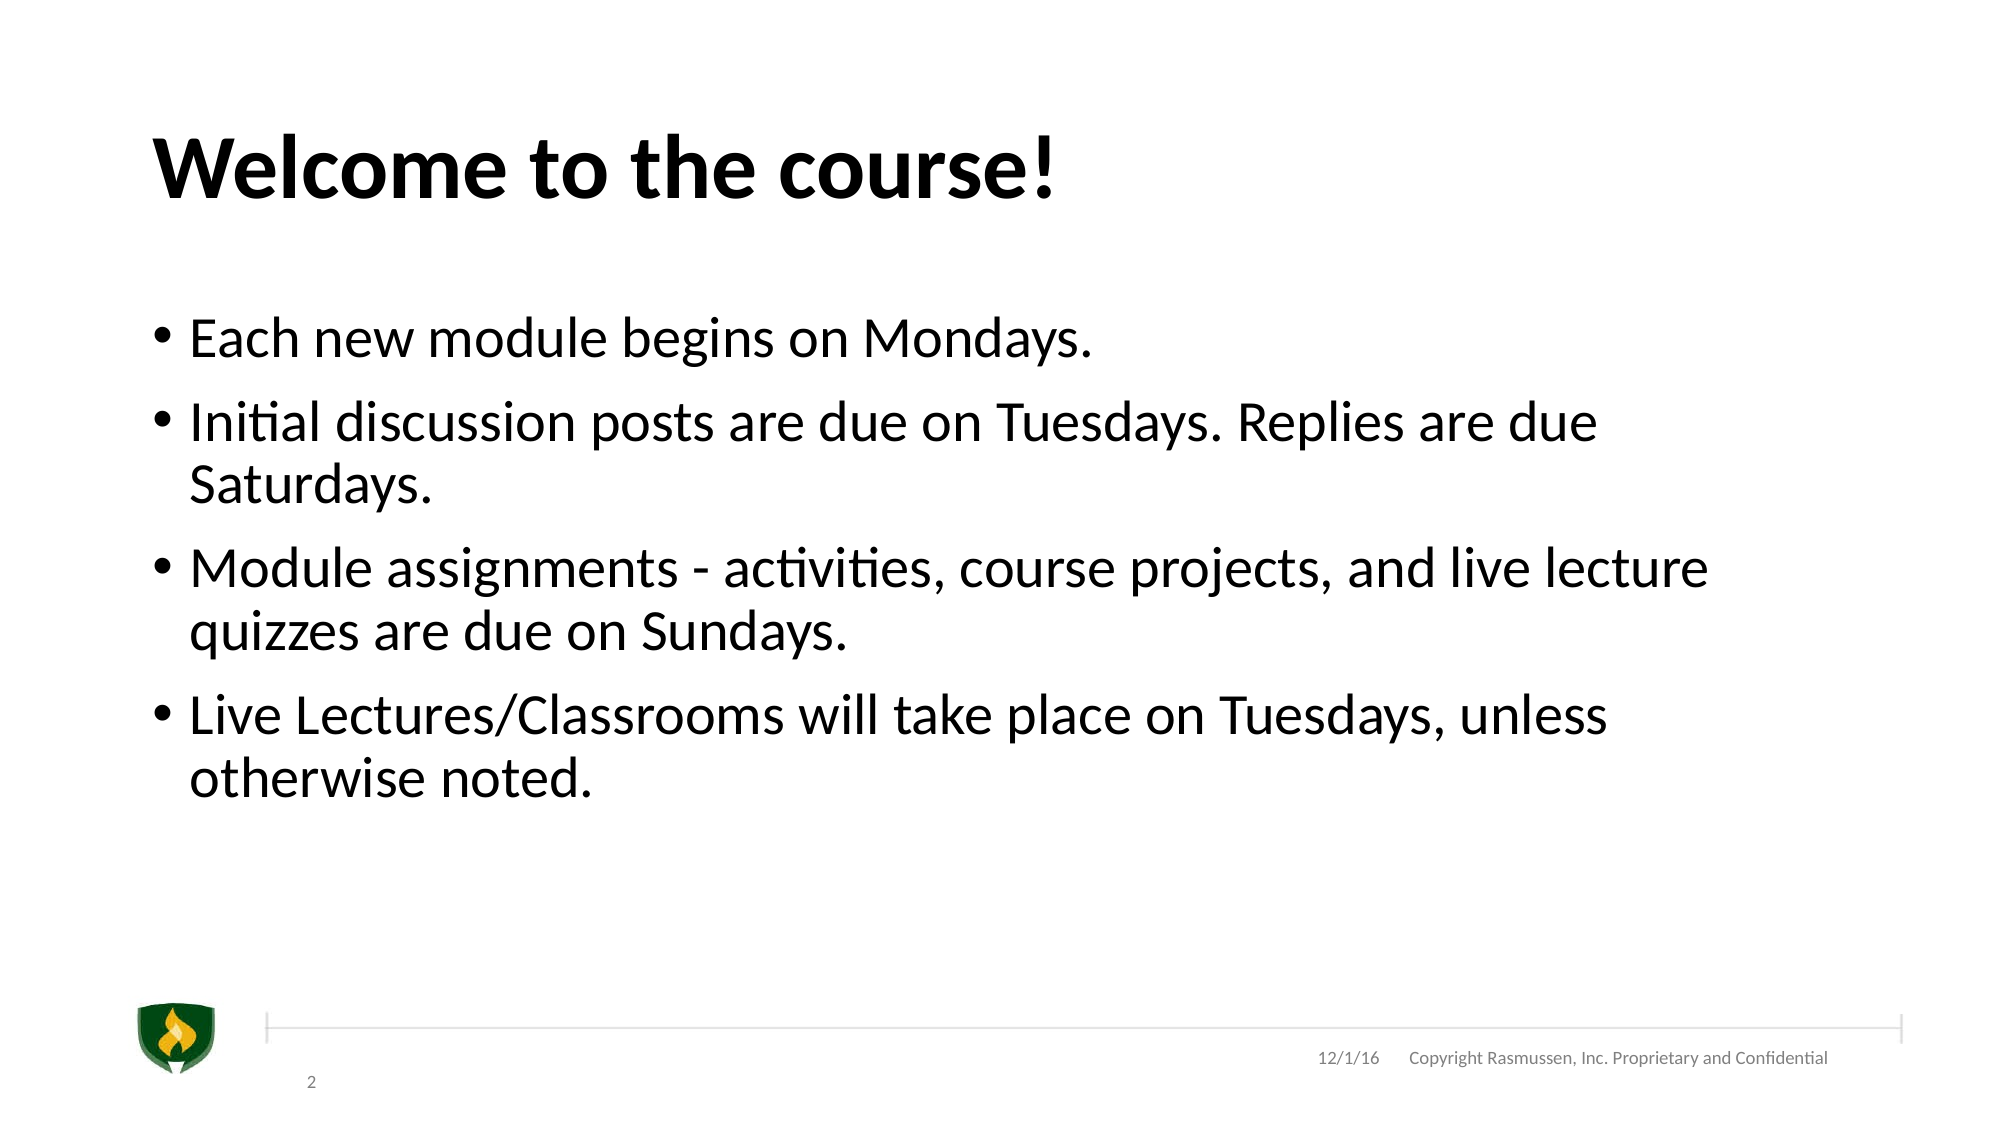

# Welcome to the course!
Each new module begins on Mondays.
Initial discussion posts are due on Tuesdays. Replies are due Saturdays.
Module assignments - activities, course projects, and live lecture quizzes are due on Sundays.
Live Lectures/Classrooms will take place on Tuesdays, unless otherwise noted.
 12/1/16       Copyright Rasmussen, Inc. Proprietary and Confidential
2